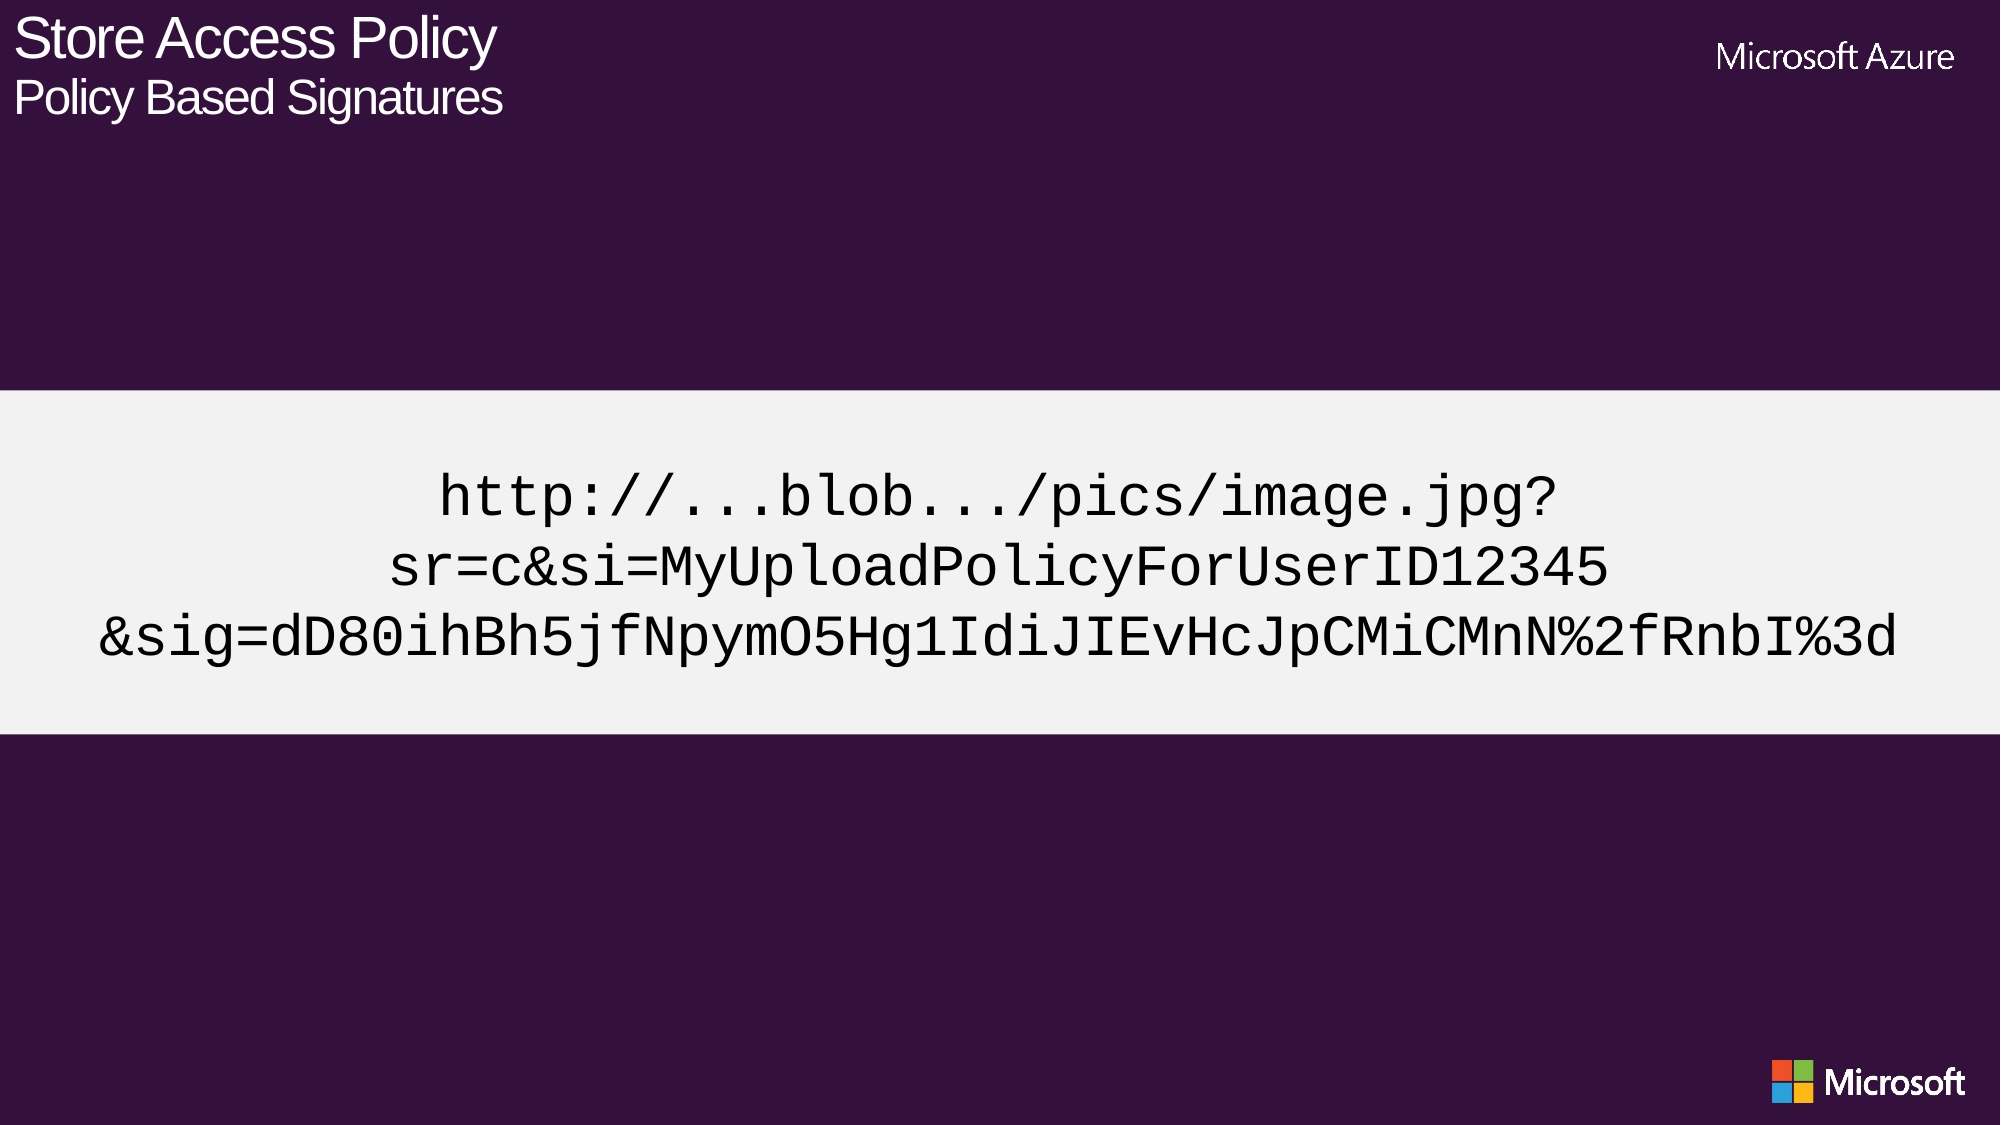

Store Access Policy
Policy Based Signatures
http://...blob.../pics/image.jpg?
sr=c&si=MyUploadPolicyForUserID12345
&sig=dD80ihBh5jfNpymO5Hg1IdiJIEvHcJpCMiCMnN%2fRnbI%3d